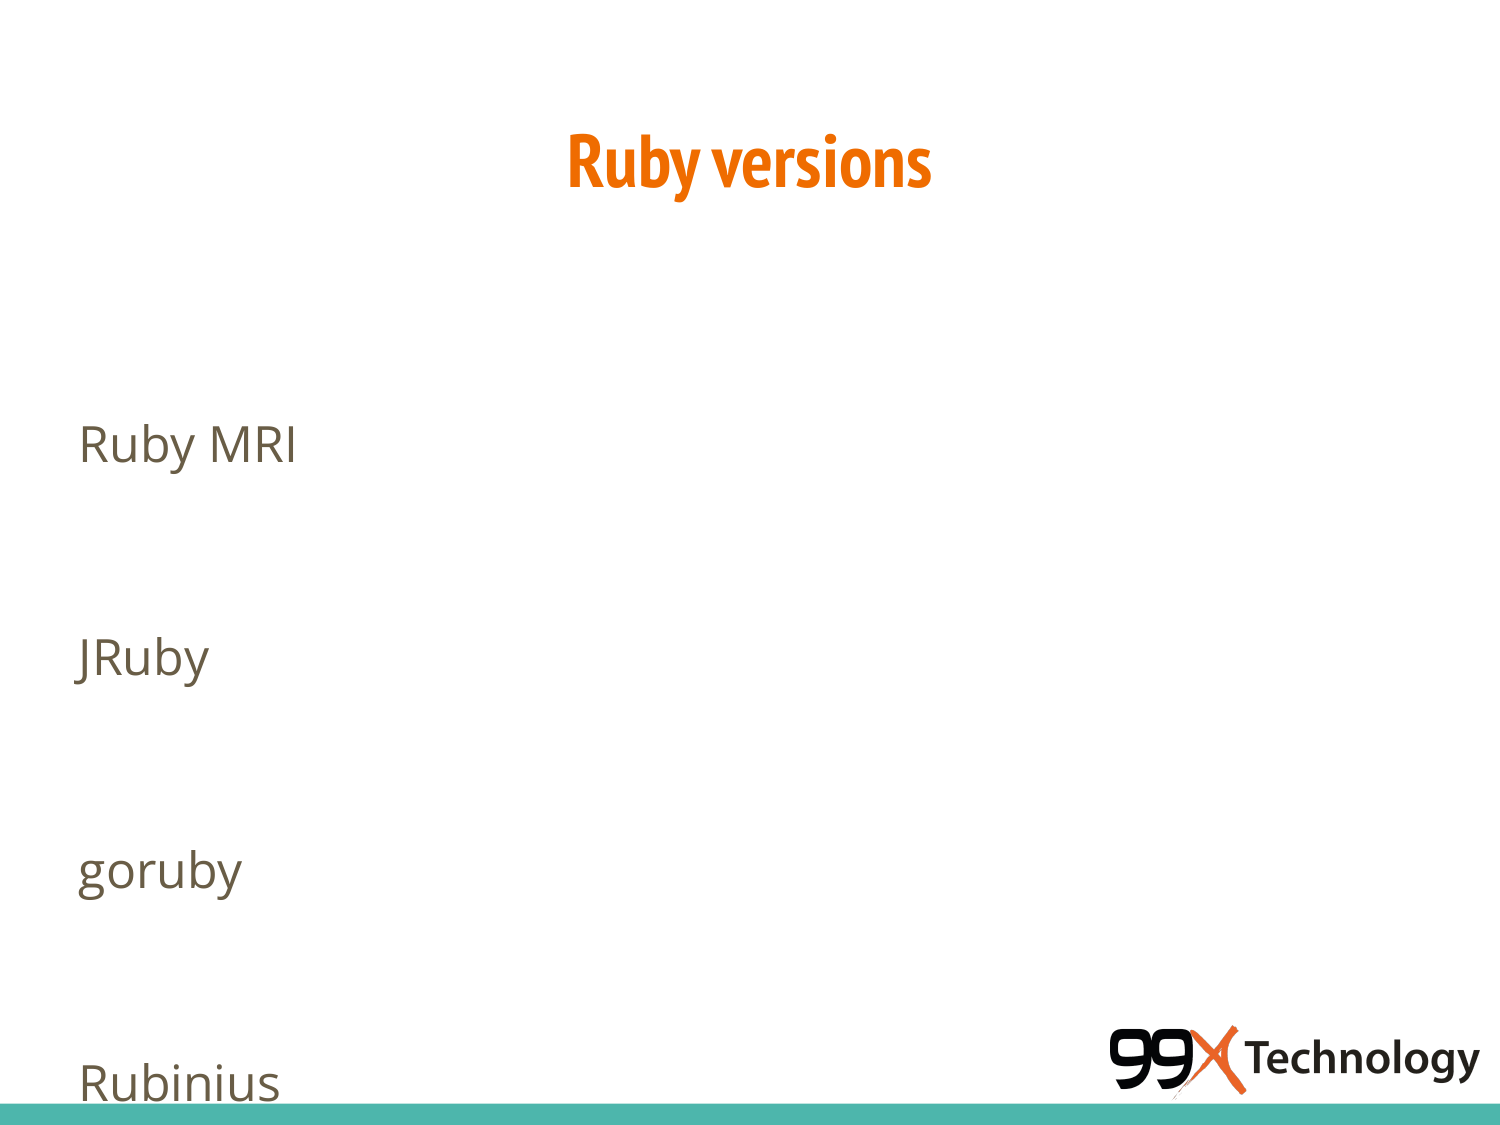

# Ruby versions
Ruby MRI
JRuby
goruby
Rubinius